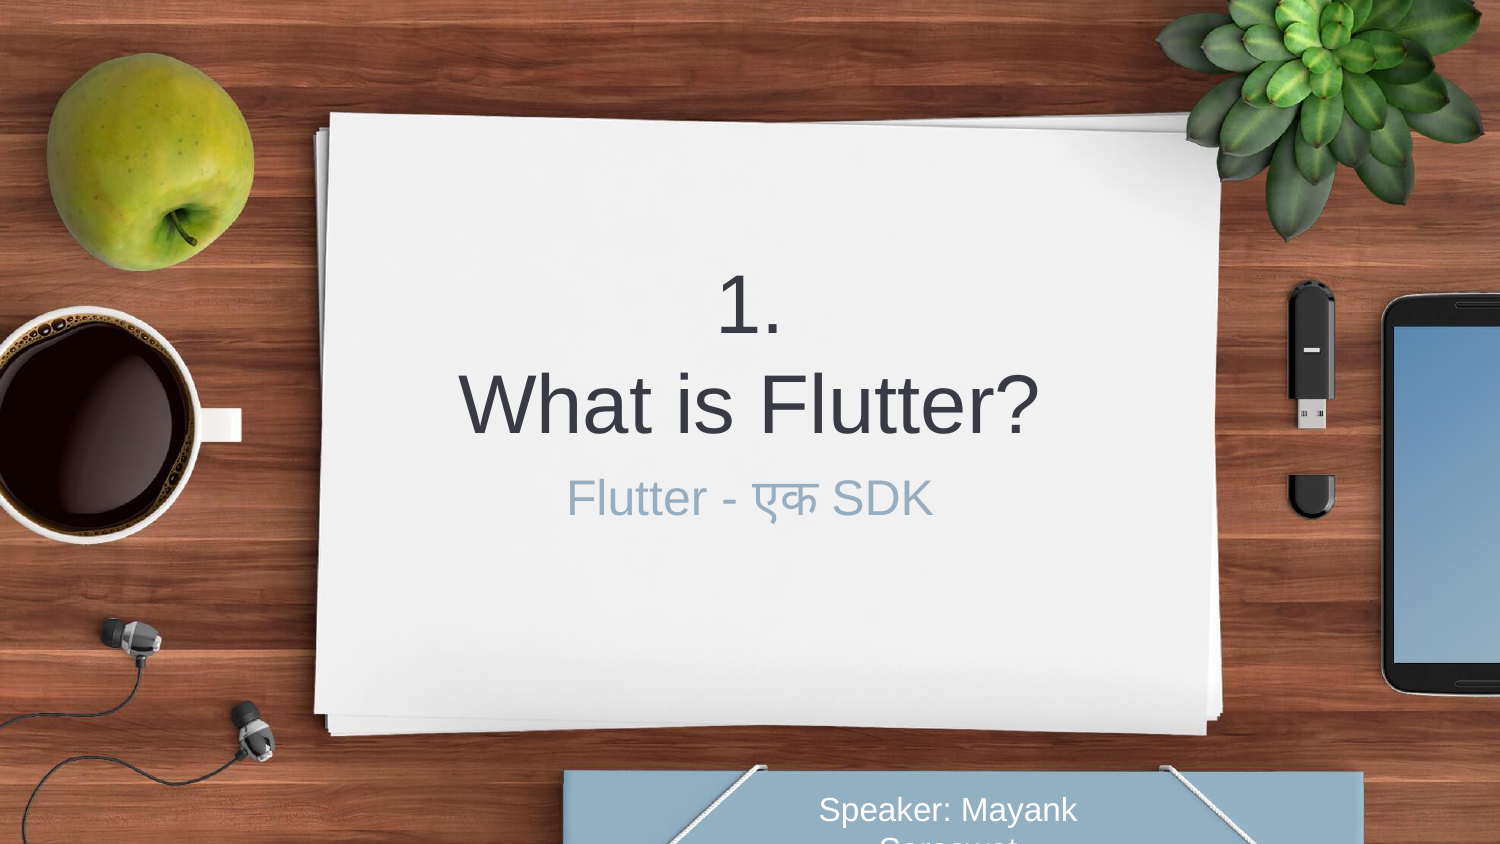

# 1.
What is Flutter?
Flutter - एक SDK
Speaker: Mayank Saraswat